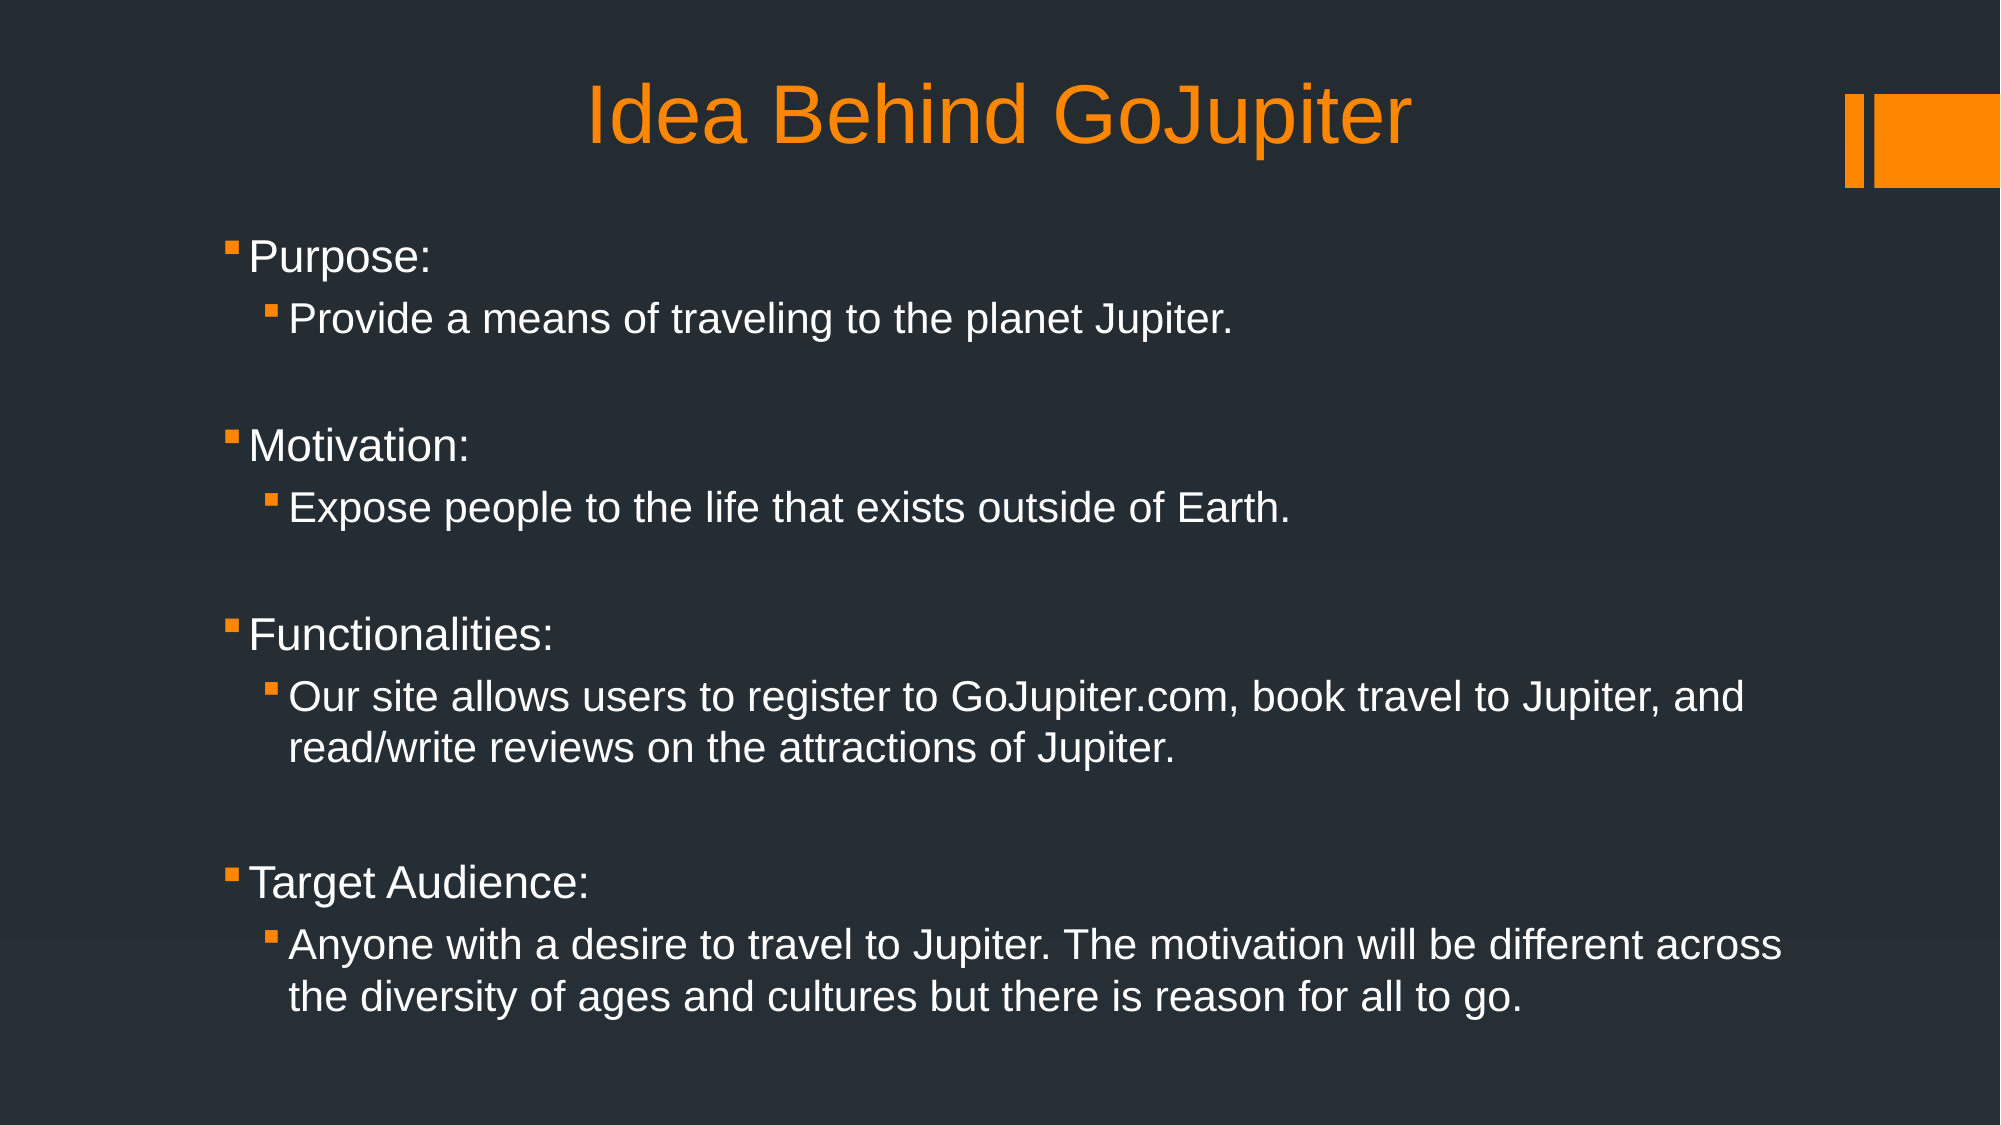

# Idea Behind GoJupiter
Purpose:
Provide a means of traveling to the planet Jupiter.

Motivation:
Expose people to the life that exists outside of Earth.

Functionalities:
Our site allows users to register to GoJupiter.com, book travel to Jupiter, and read/write reviews on the attractions of Jupiter.

Target Audience:
Anyone with a desire to travel to Jupiter. The motivation will be different across the diversity of ages and cultures but there is reason for all to go.